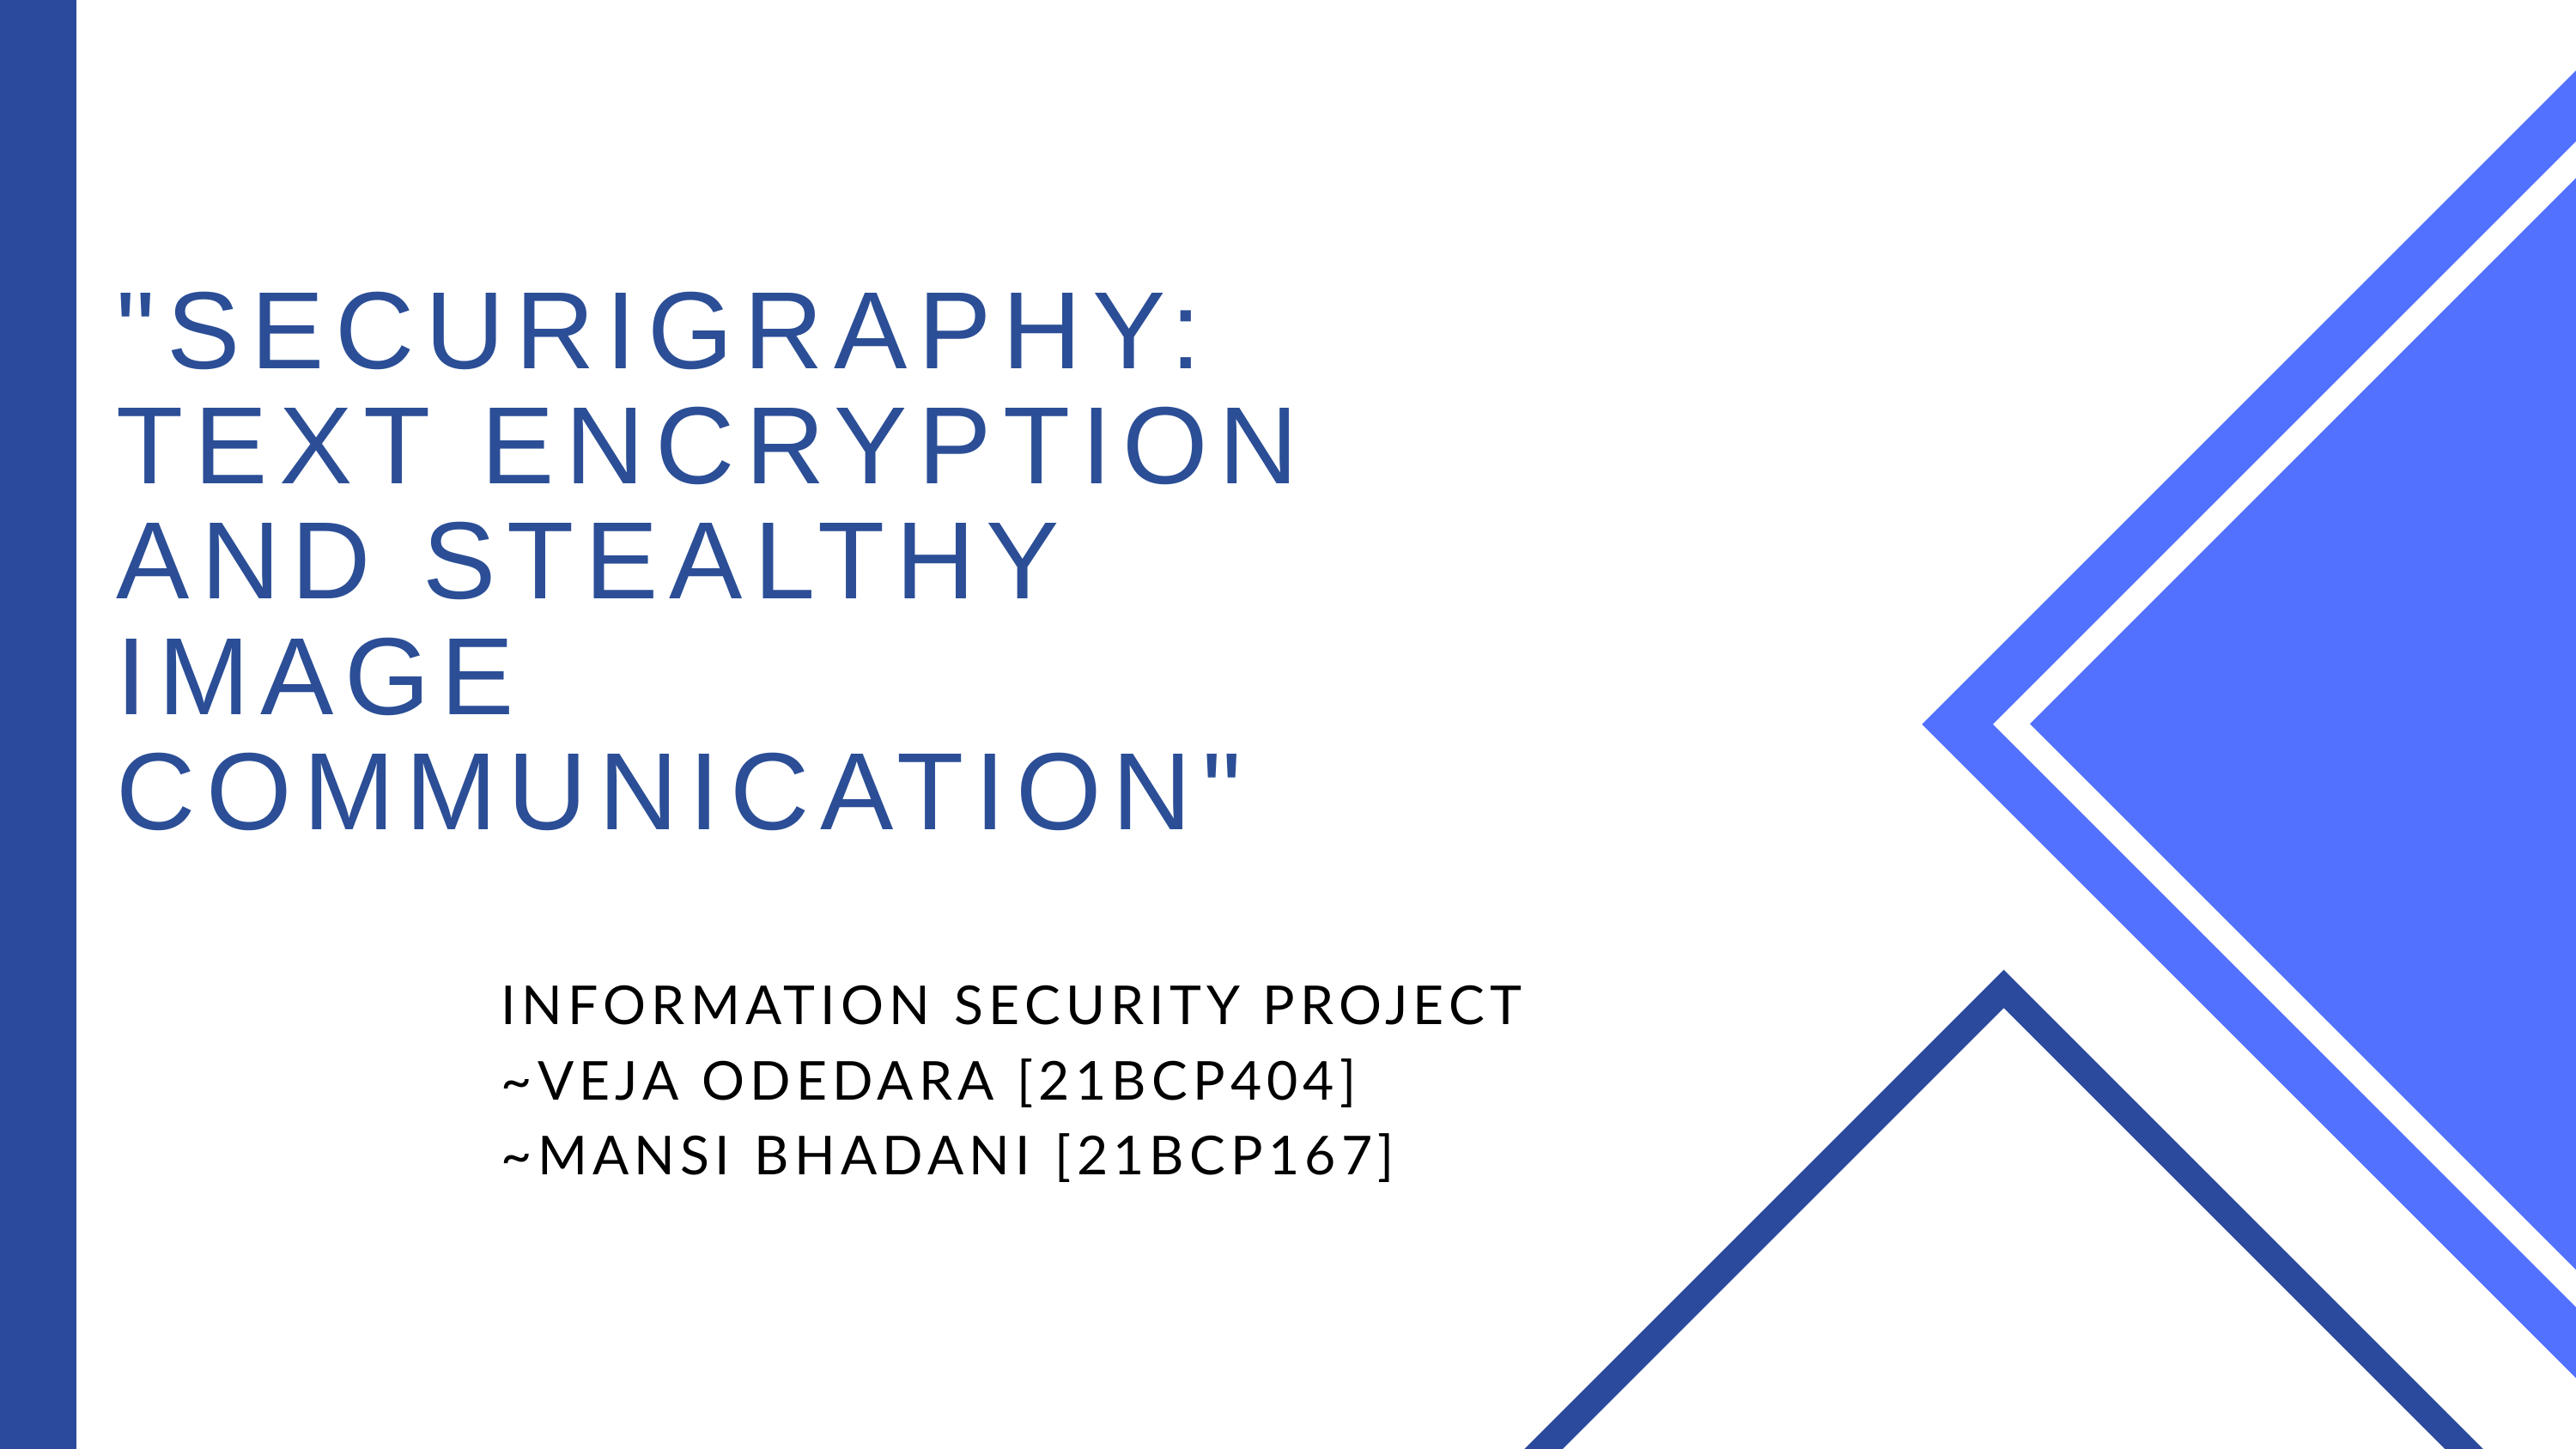

"SECURIGRAPHY: TEXT ENCRYPTION AND STEALTHY IMAGE COMMUNICATION"

INFORMATION SECURITY PROJECT
~VEJA ODEDARA [21BCP404]
~MANSI BHADANI [21BCP167]